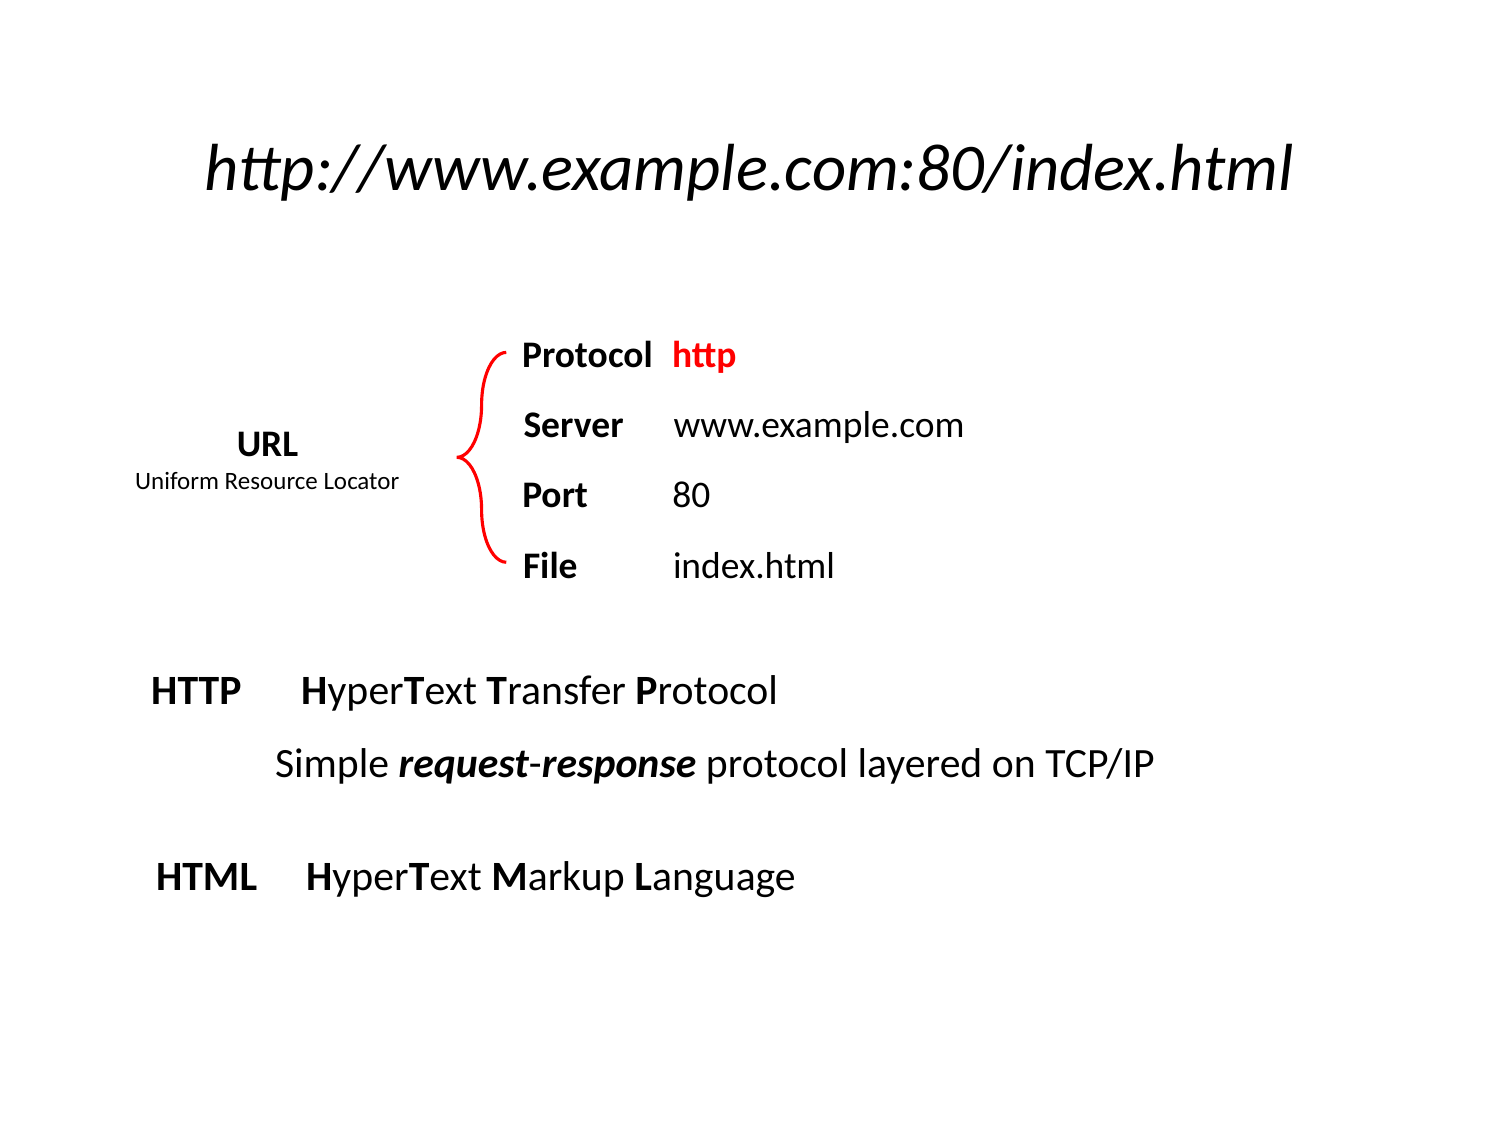

# http://www.example.com:80/index.html
Protocol	http

Server	www.example.com
URL
Uniform Resource Locator
Port	80
File	index.html
HTTP	HyperText Transfer Protocol
Simple request-response protocol layered on TCP/IP
HTML	HyperText Markup Language